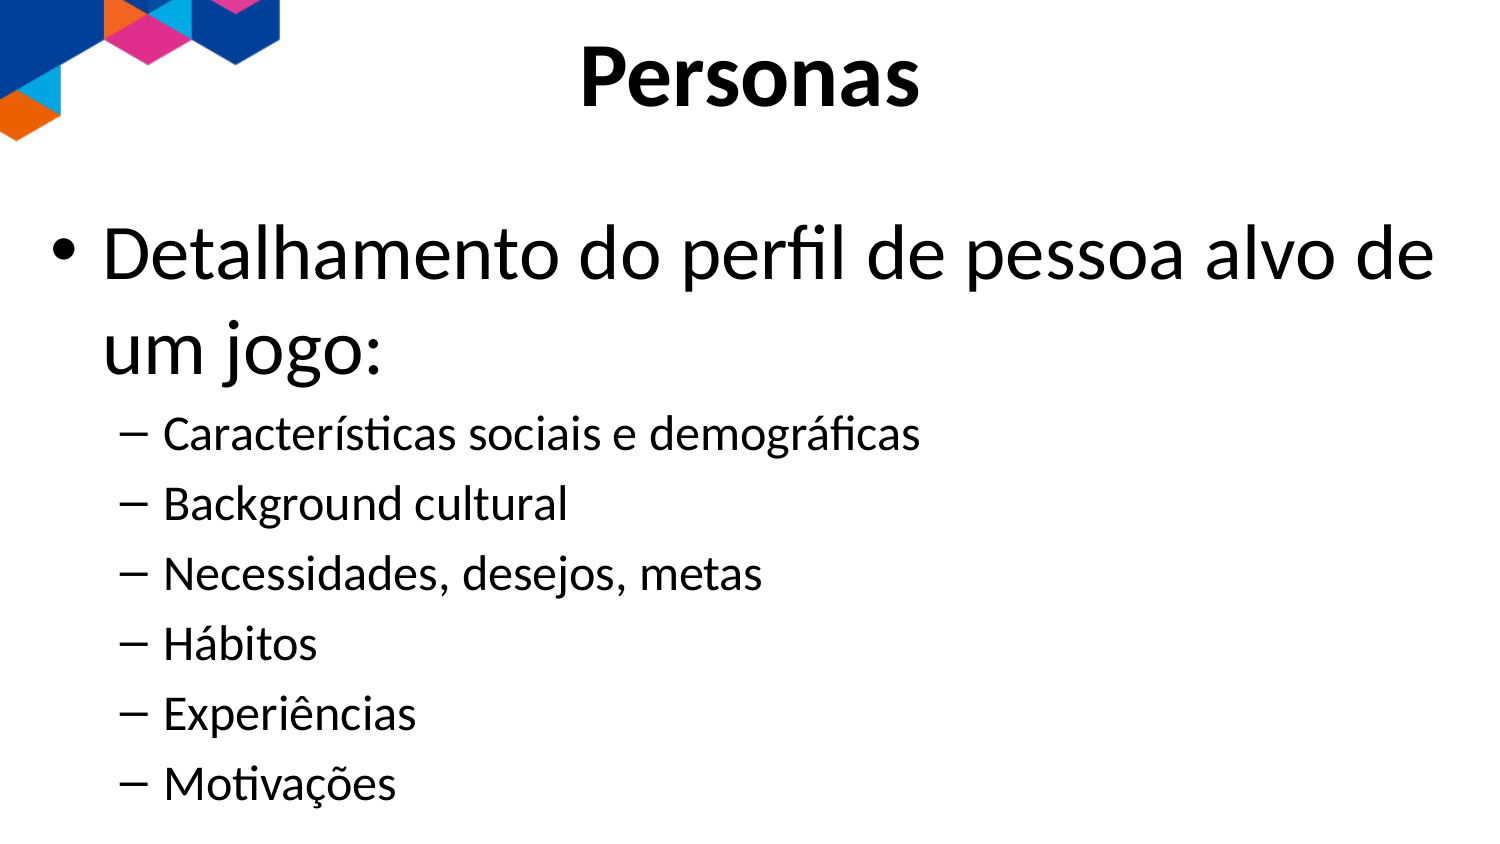

# Personas
Detalhamento do perfil de pessoa alvo de um jogo:
Características sociais e demográficas
Background cultural
Necessidades, desejos, metas
Hábitos
Experiências
Motivações